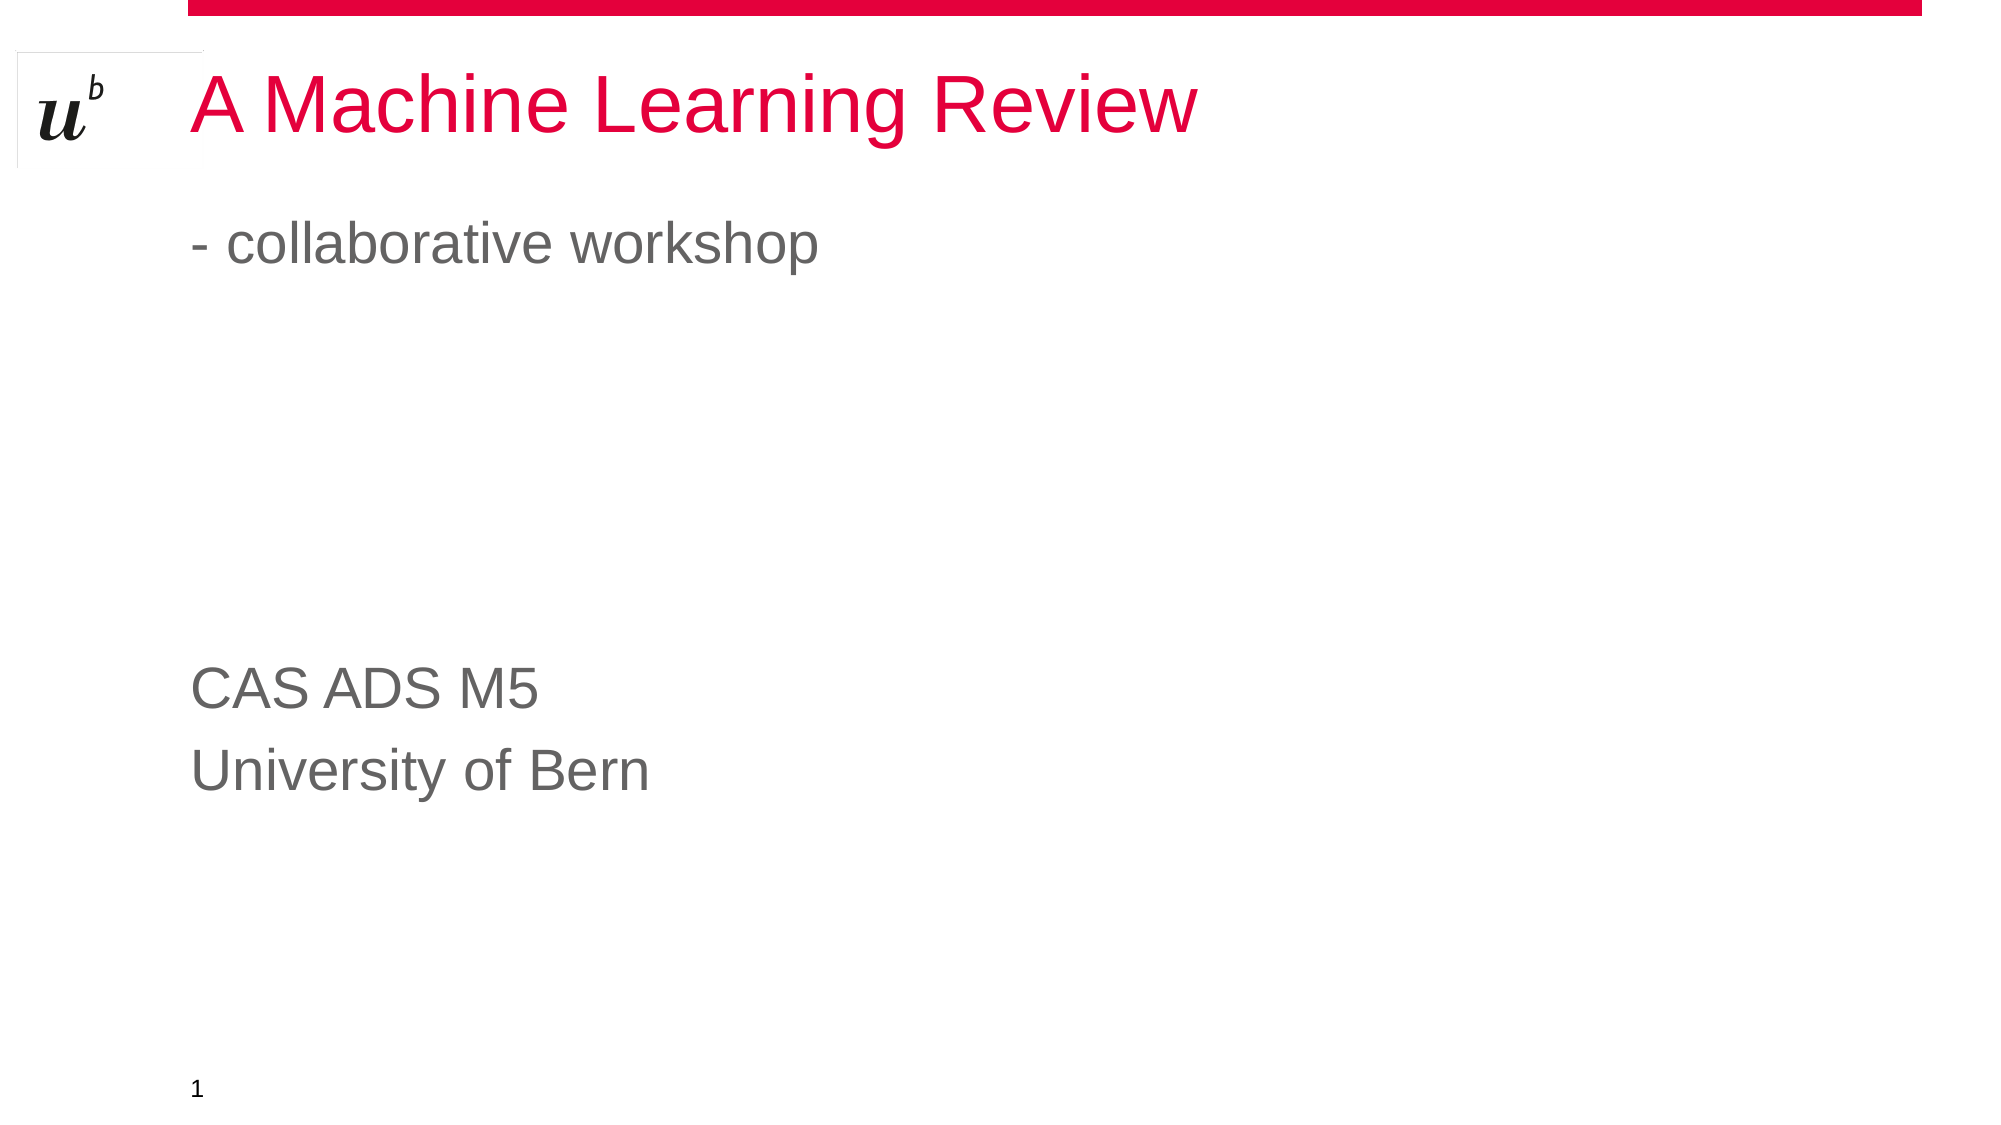

# A Machine Learning Review

- collaborative workshop

CAS ADS M5
University of Bern

1